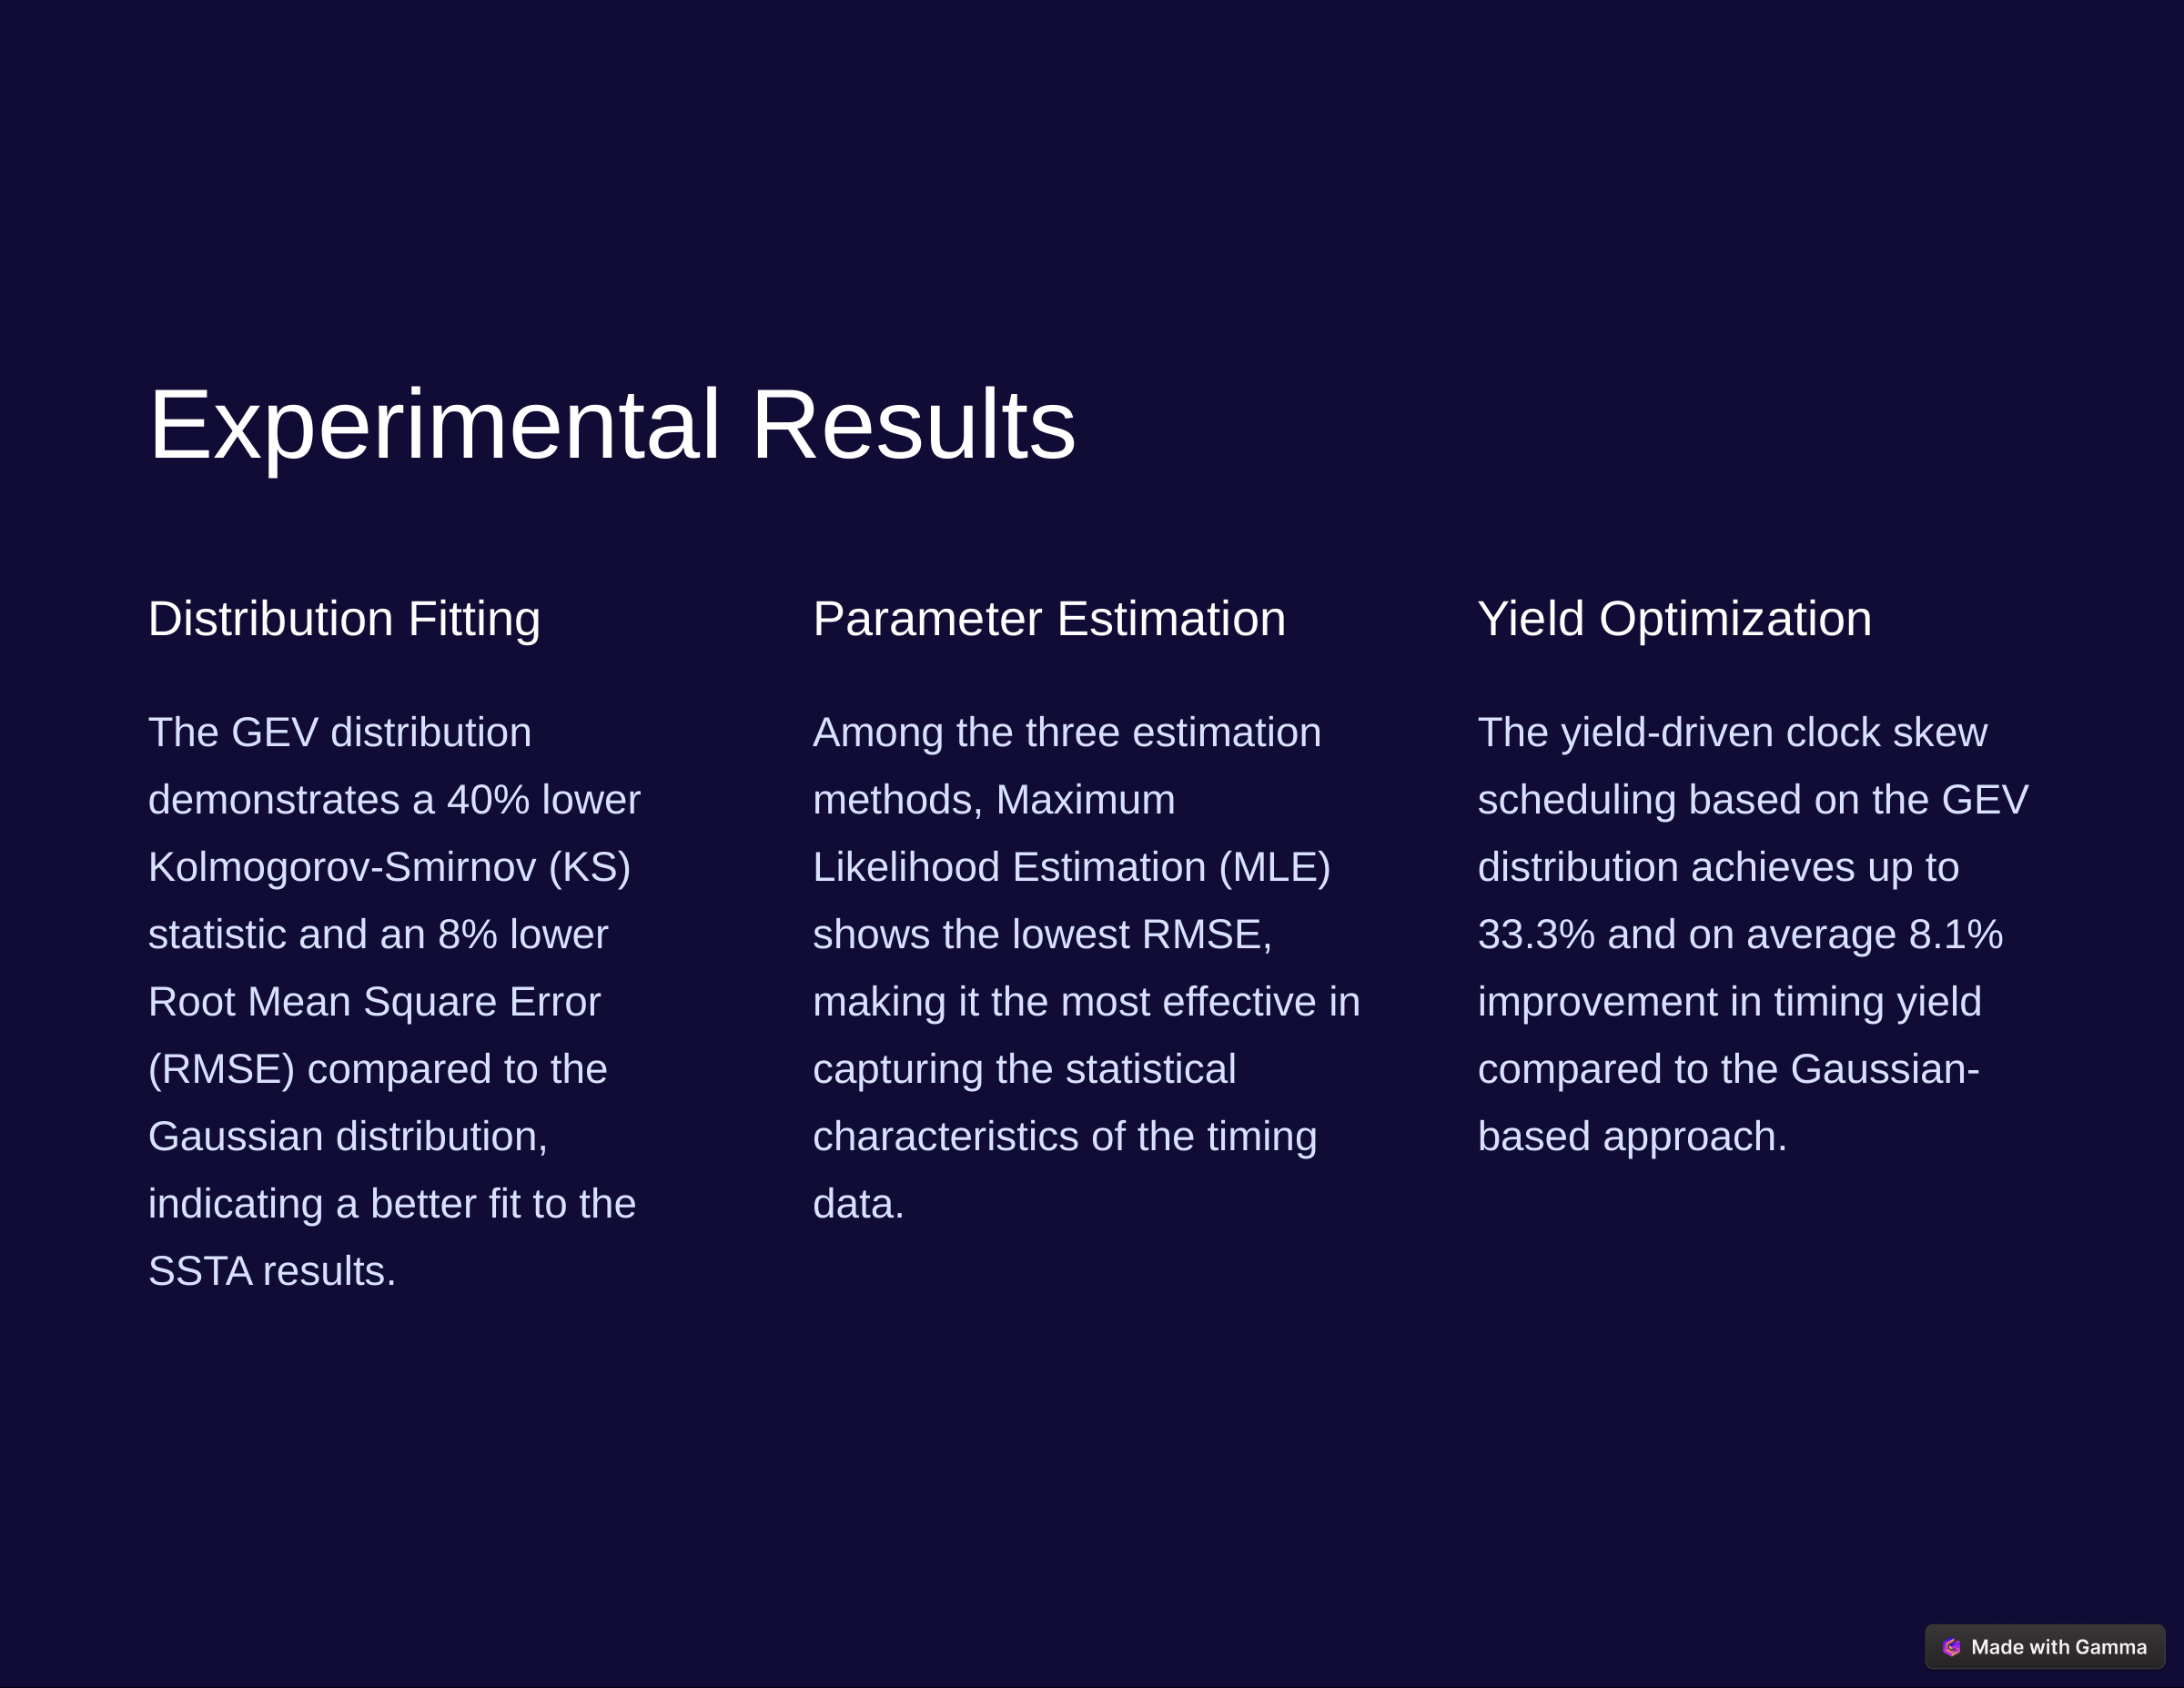

Experimental Results
Distribution Fitting
Parameter Estimation
Yield Optimization
The GEV distribution demonstrates a 40% lower Kolmogorov-Smirnov (KS) statistic and an 8% lower Root Mean Square Error (RMSE) compared to the Gaussian distribution, indicating a better fit to the SSTA results.
Among the three estimation methods, Maximum Likelihood Estimation (MLE) shows the lowest RMSE, making it the most effective in capturing the statistical characteristics of the timing data.
The yield-driven clock skew scheduling based on the GEV distribution achieves up to 33.3% and on average 8.1% improvement in timing yield compared to the Gaussian-based approach.